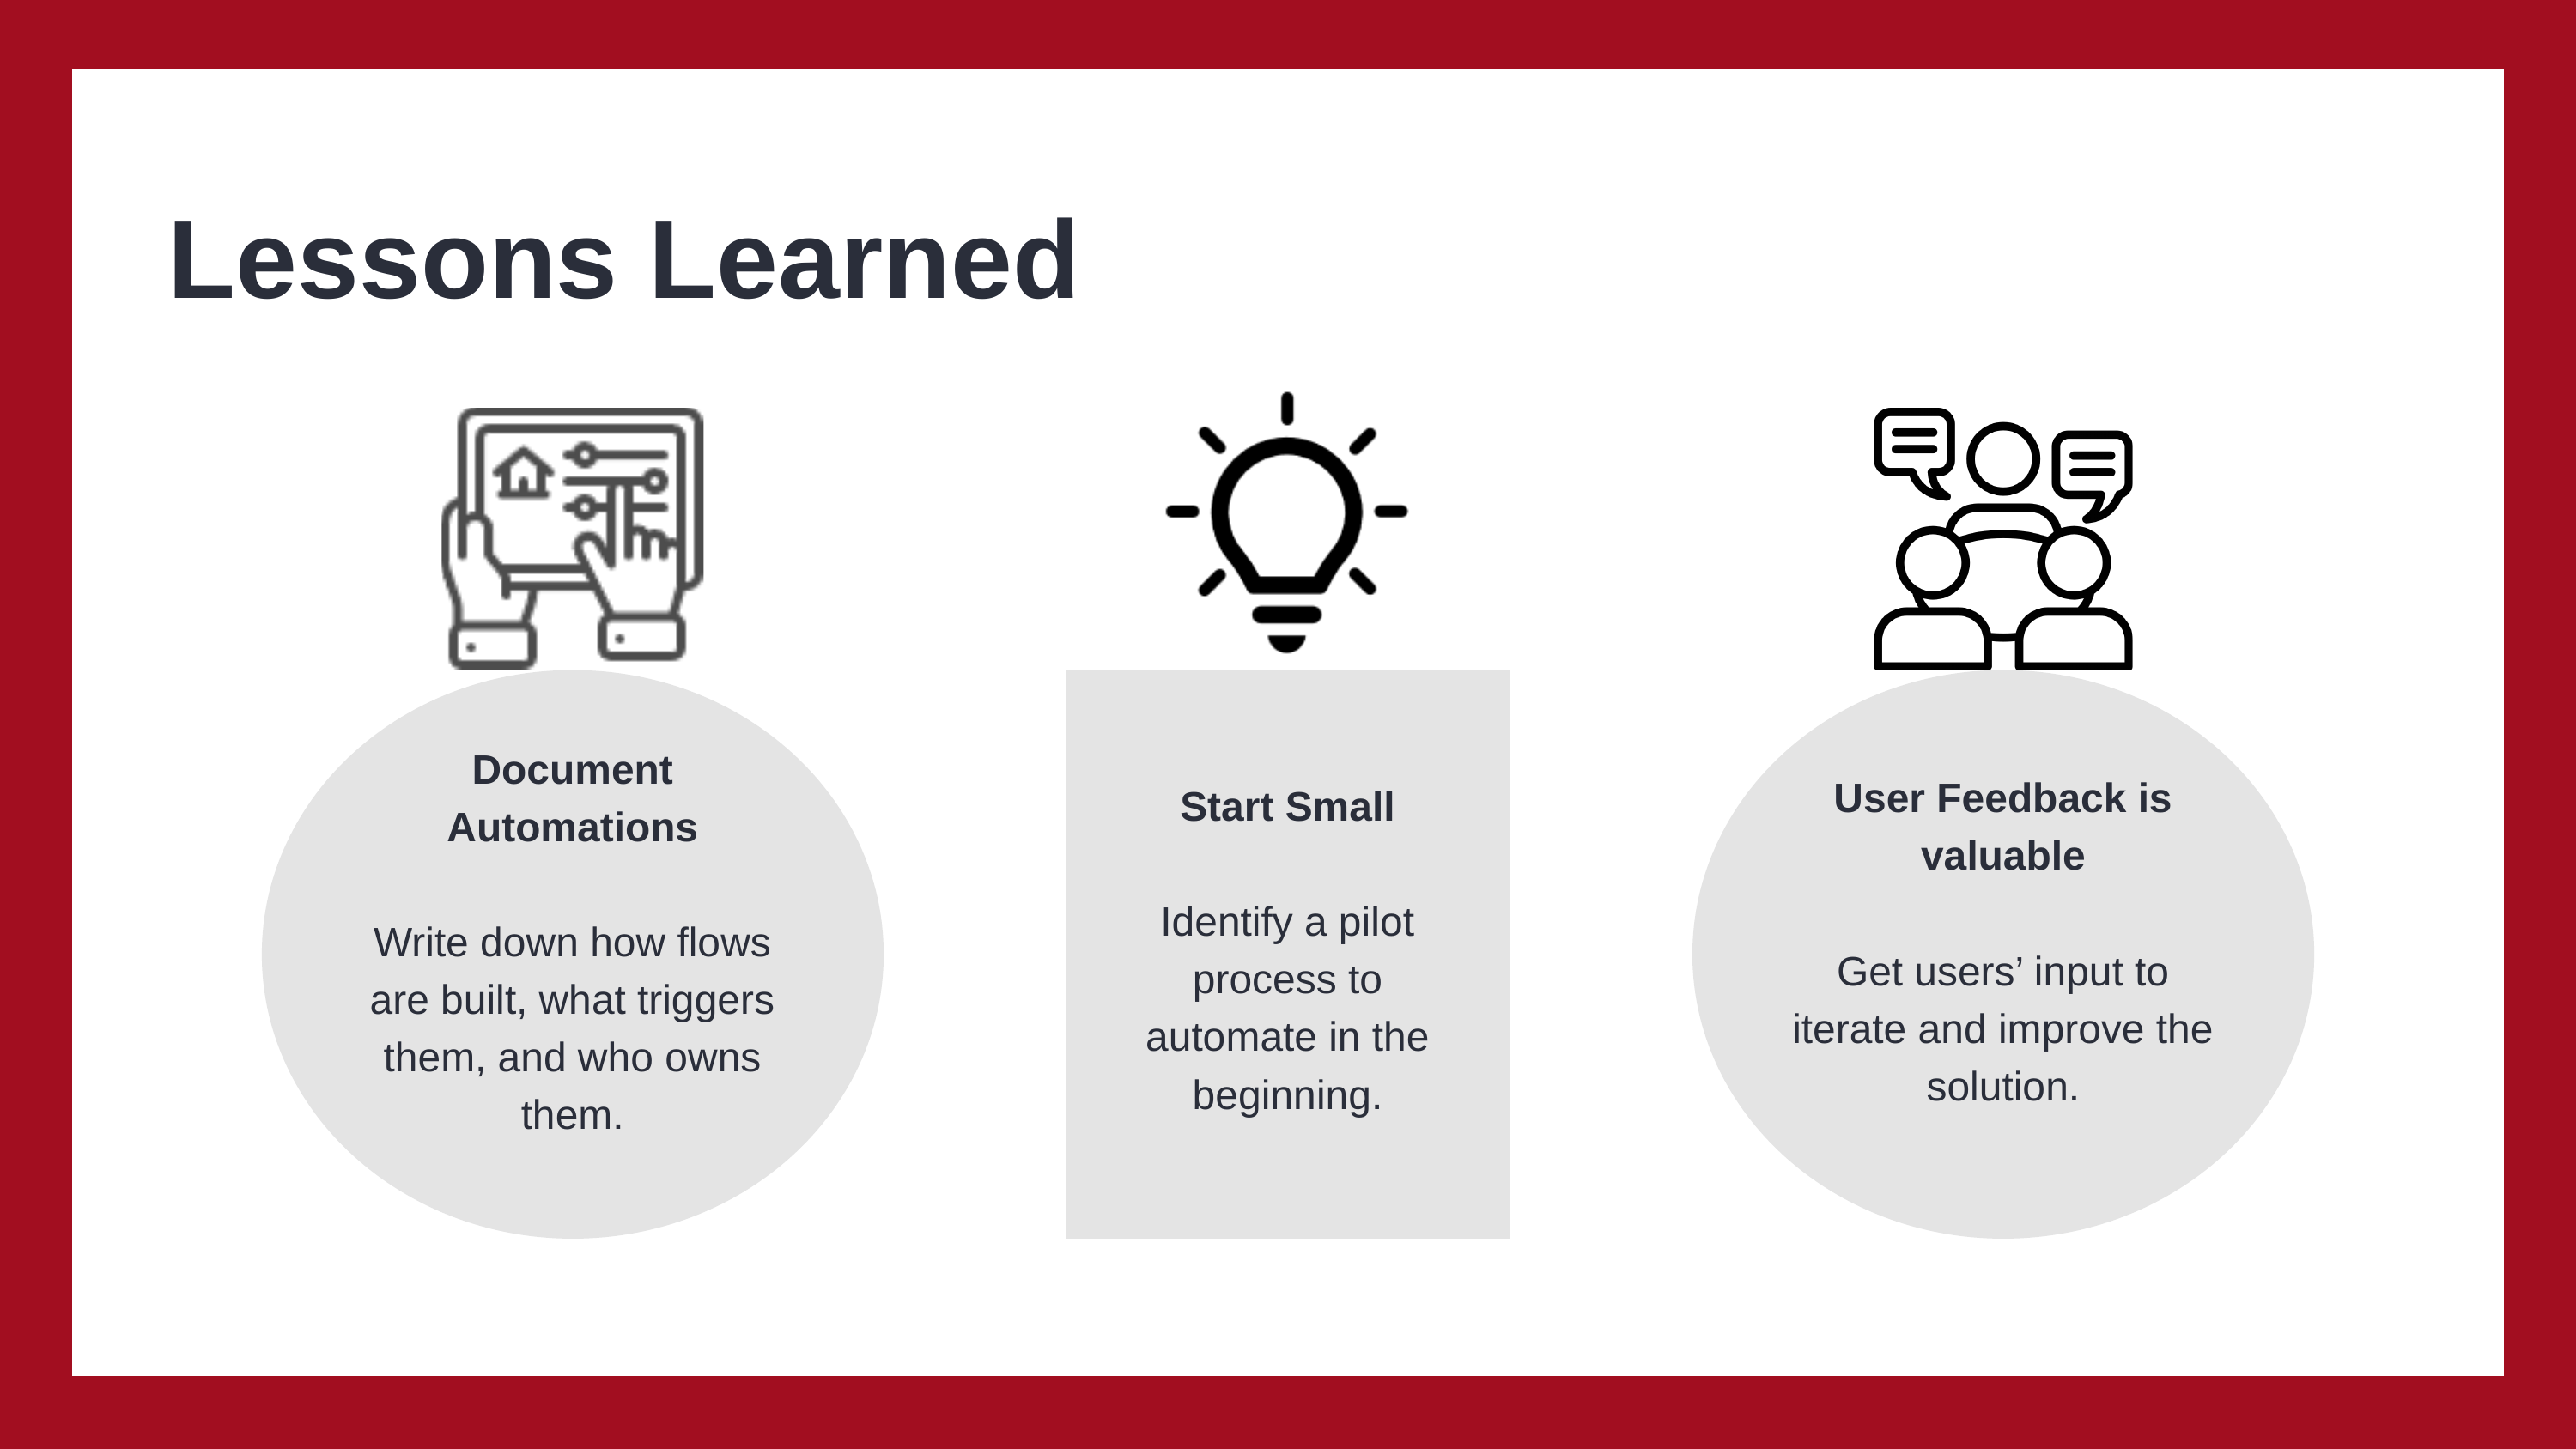

Lessons Learned

Document Automations

Write down how flows are built, what triggers them, and who owns them.

Start Small

Identify a pilot process to automate in the beginning.

User Feedback is valuable

Get users’ input to iterate and improve the solution.